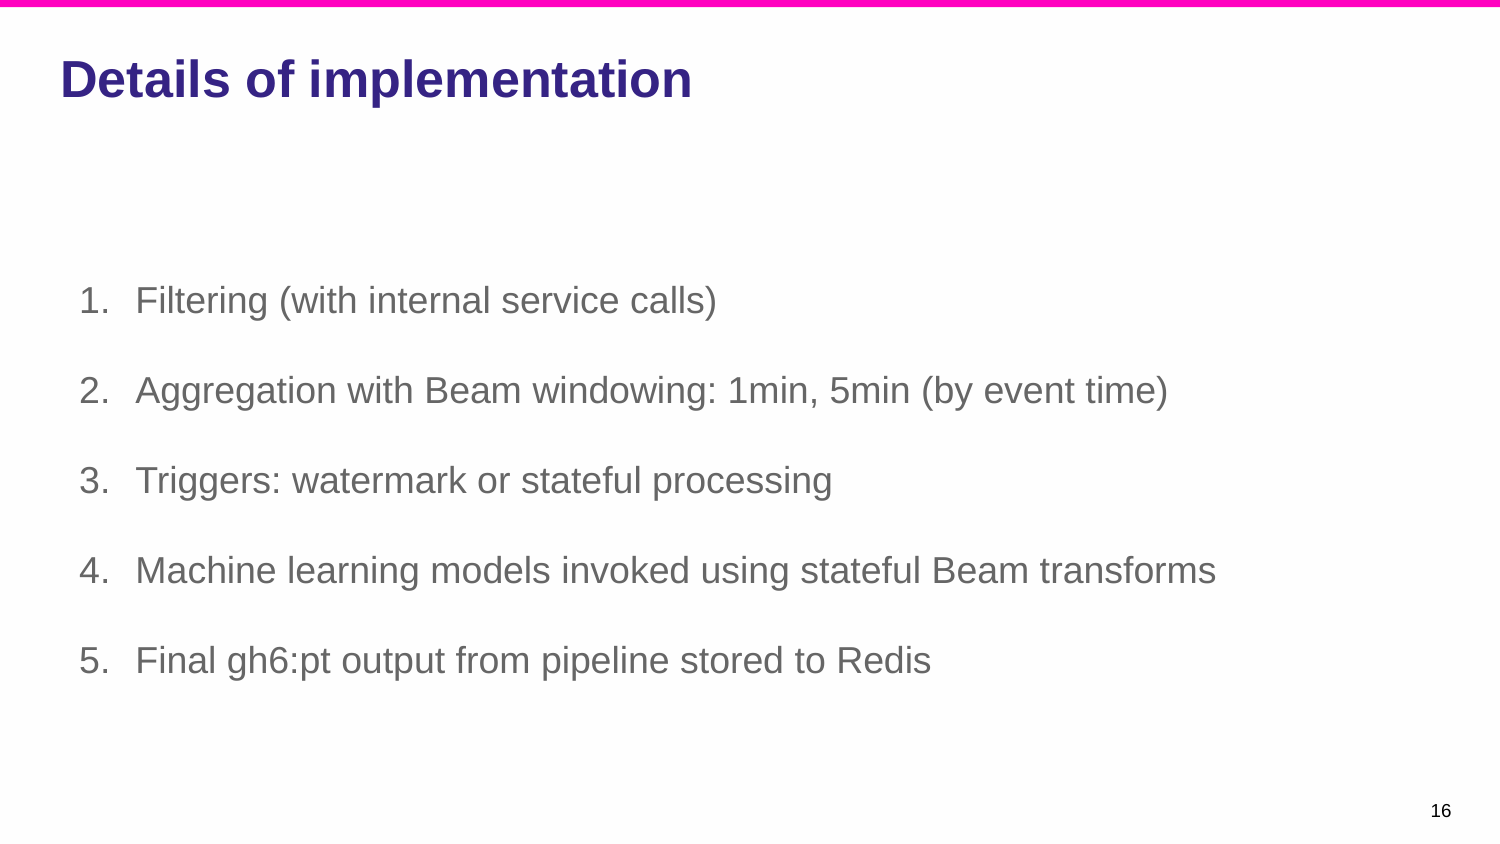

# Details of implementation
Filtering (with internal service calls)
Aggregation with Beam windowing: 1min, 5min (by event time)
Triggers: watermark or stateful processing
Machine learning models invoked using stateful Beam transforms
Final gh6:pt output from pipeline stored to Redis
16